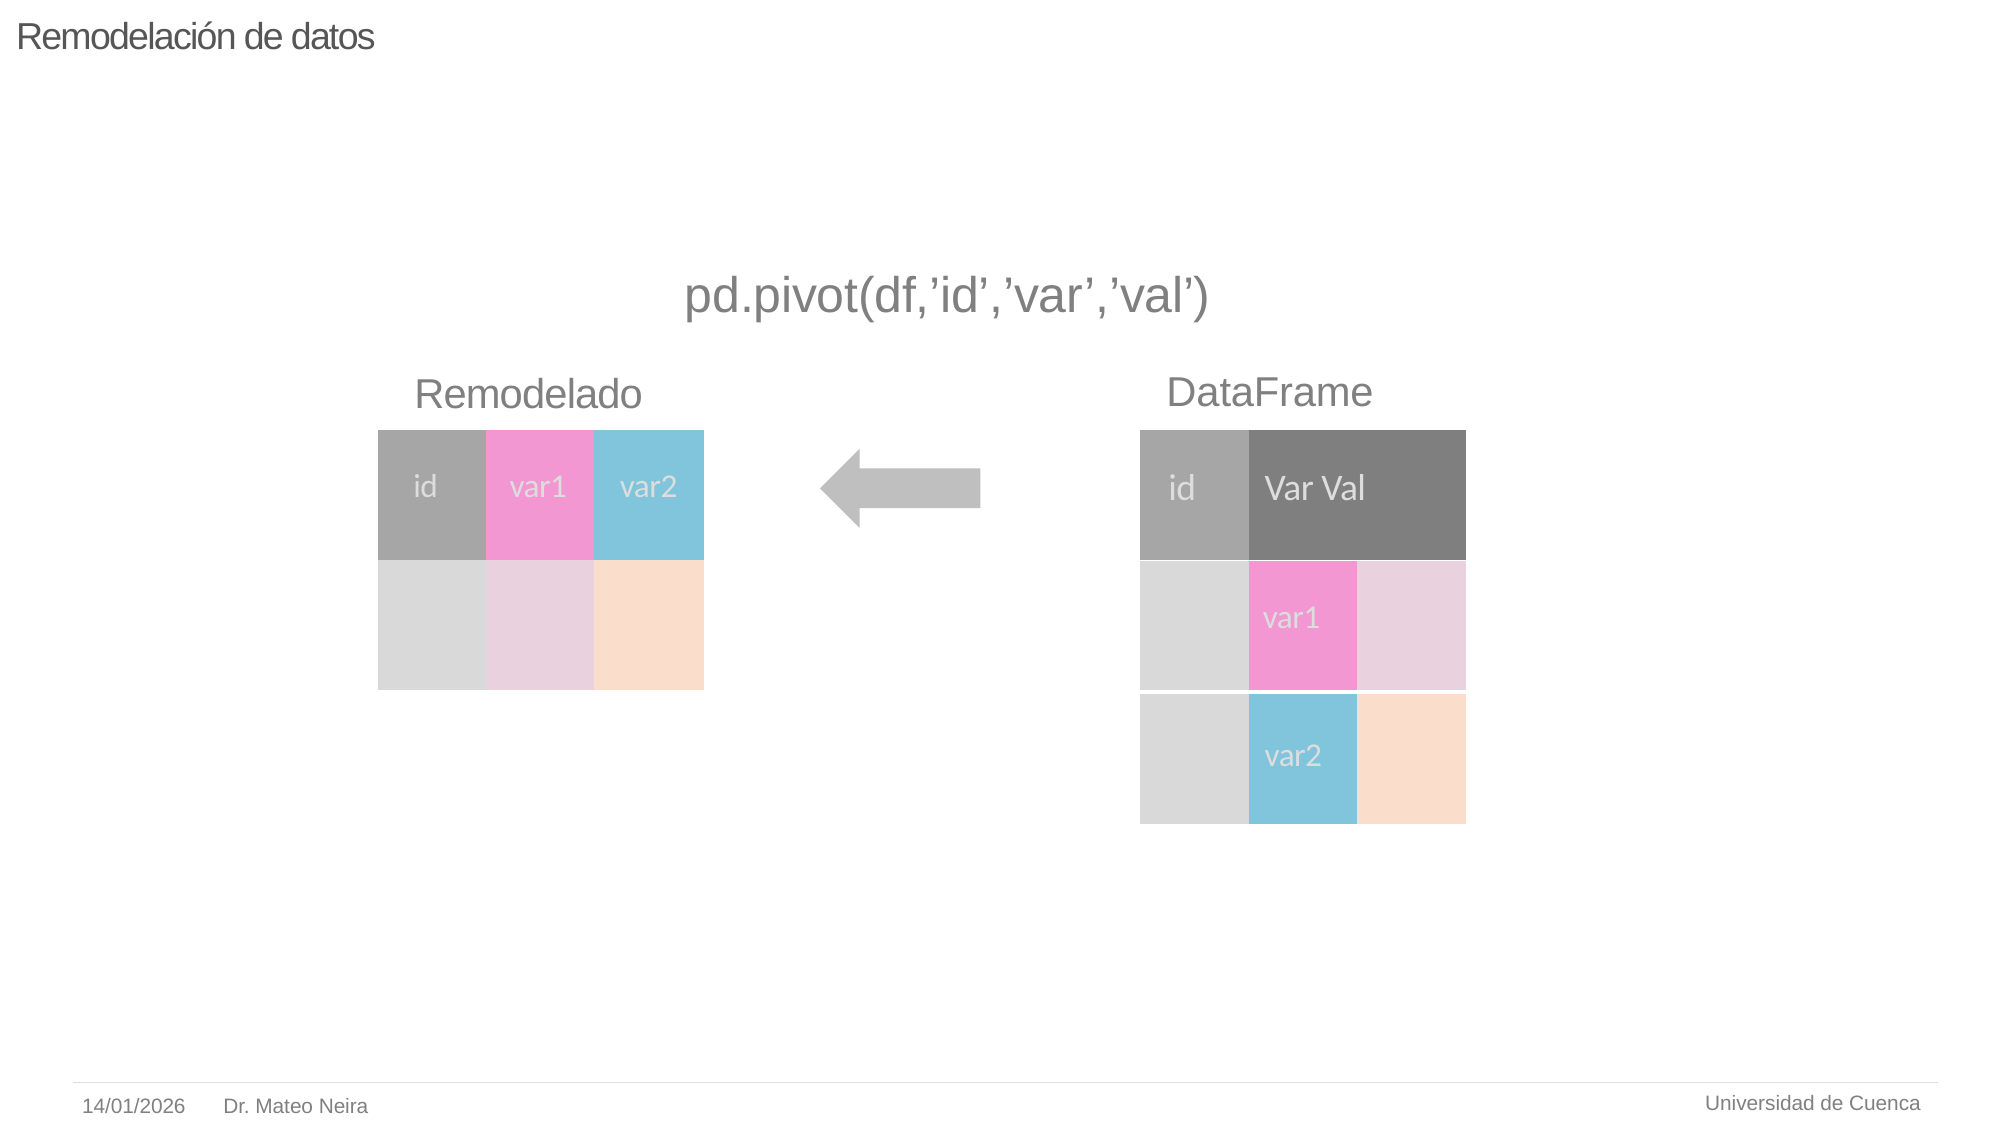

# Remodelación de datos
pd.pivot(df,’id’,’var’,’val’)
DataFrame
Remodelado
| id | var1 | var2 |
| --- | --- | --- |
|  |  |  |
| id | Var Val |  |
| --- | --- | --- |
|  | var1 |  |
|  | var2 |  |